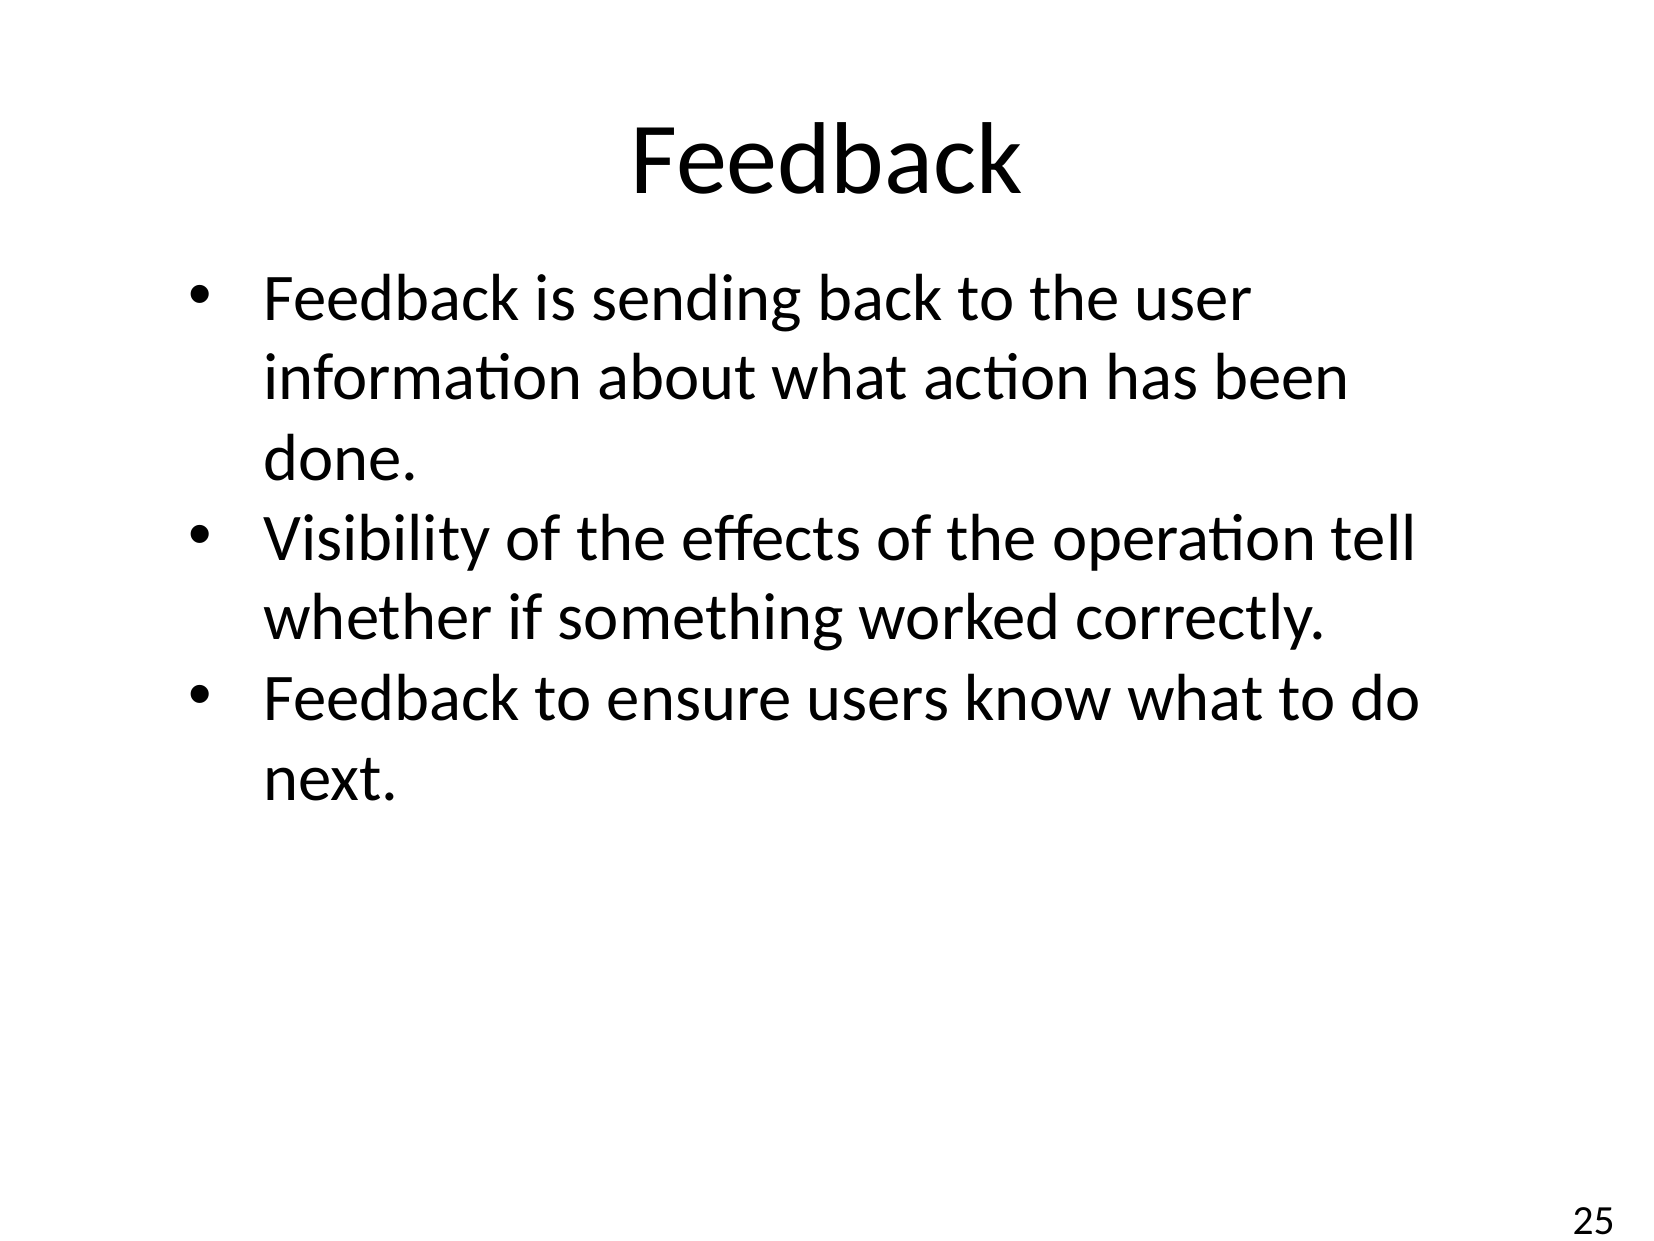

# Feedback
Feedback is sending back to the user information about what action has been done.
Visibility of the effects of the operation tell whether if something worked correctly.
Feedback to ensure users know what to do next.

25